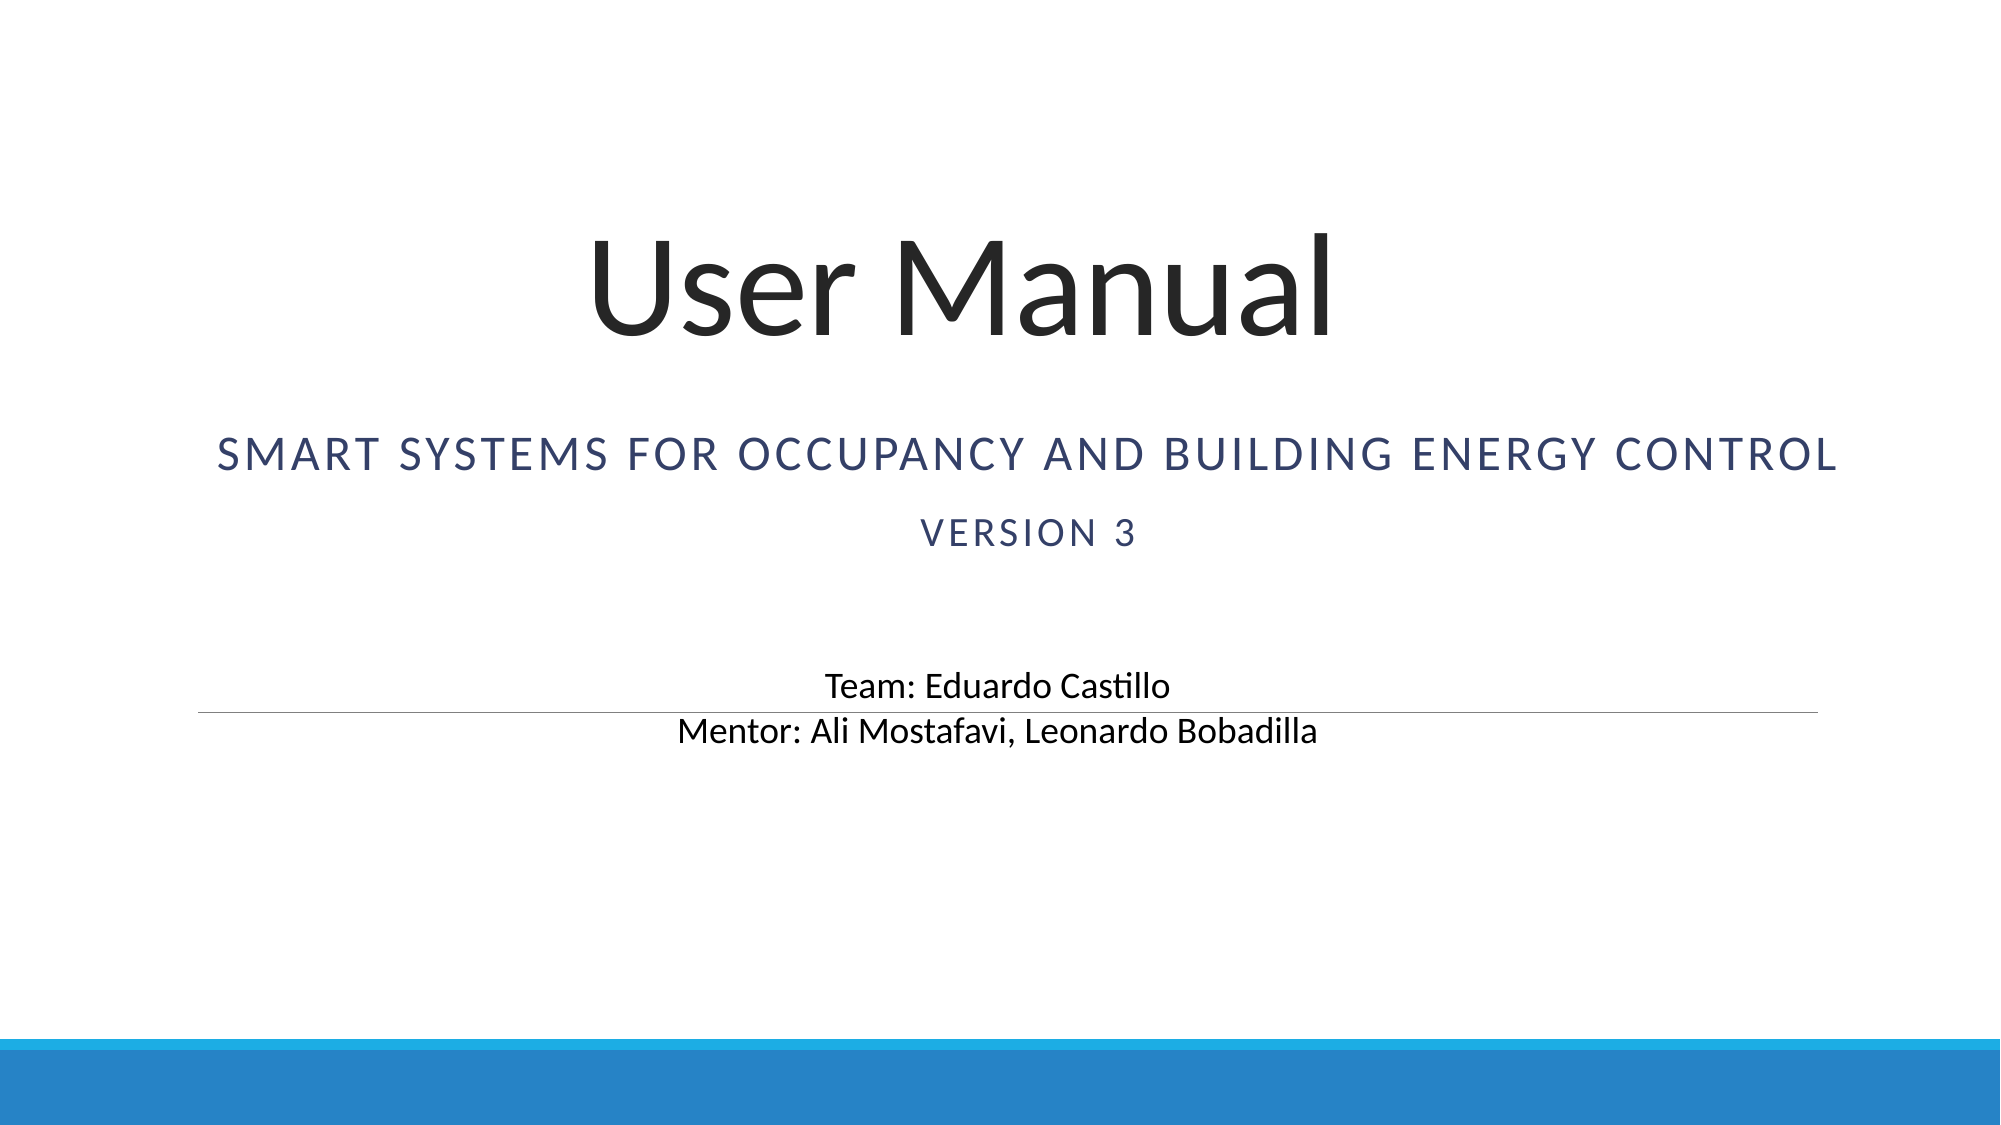

# User Manual
Smart Systems for Occupancy and Building Energy Control
Version 3

Team: Eduardo Castillo
Mentor: Ali Mostafavi, Leonardo Bobadilla